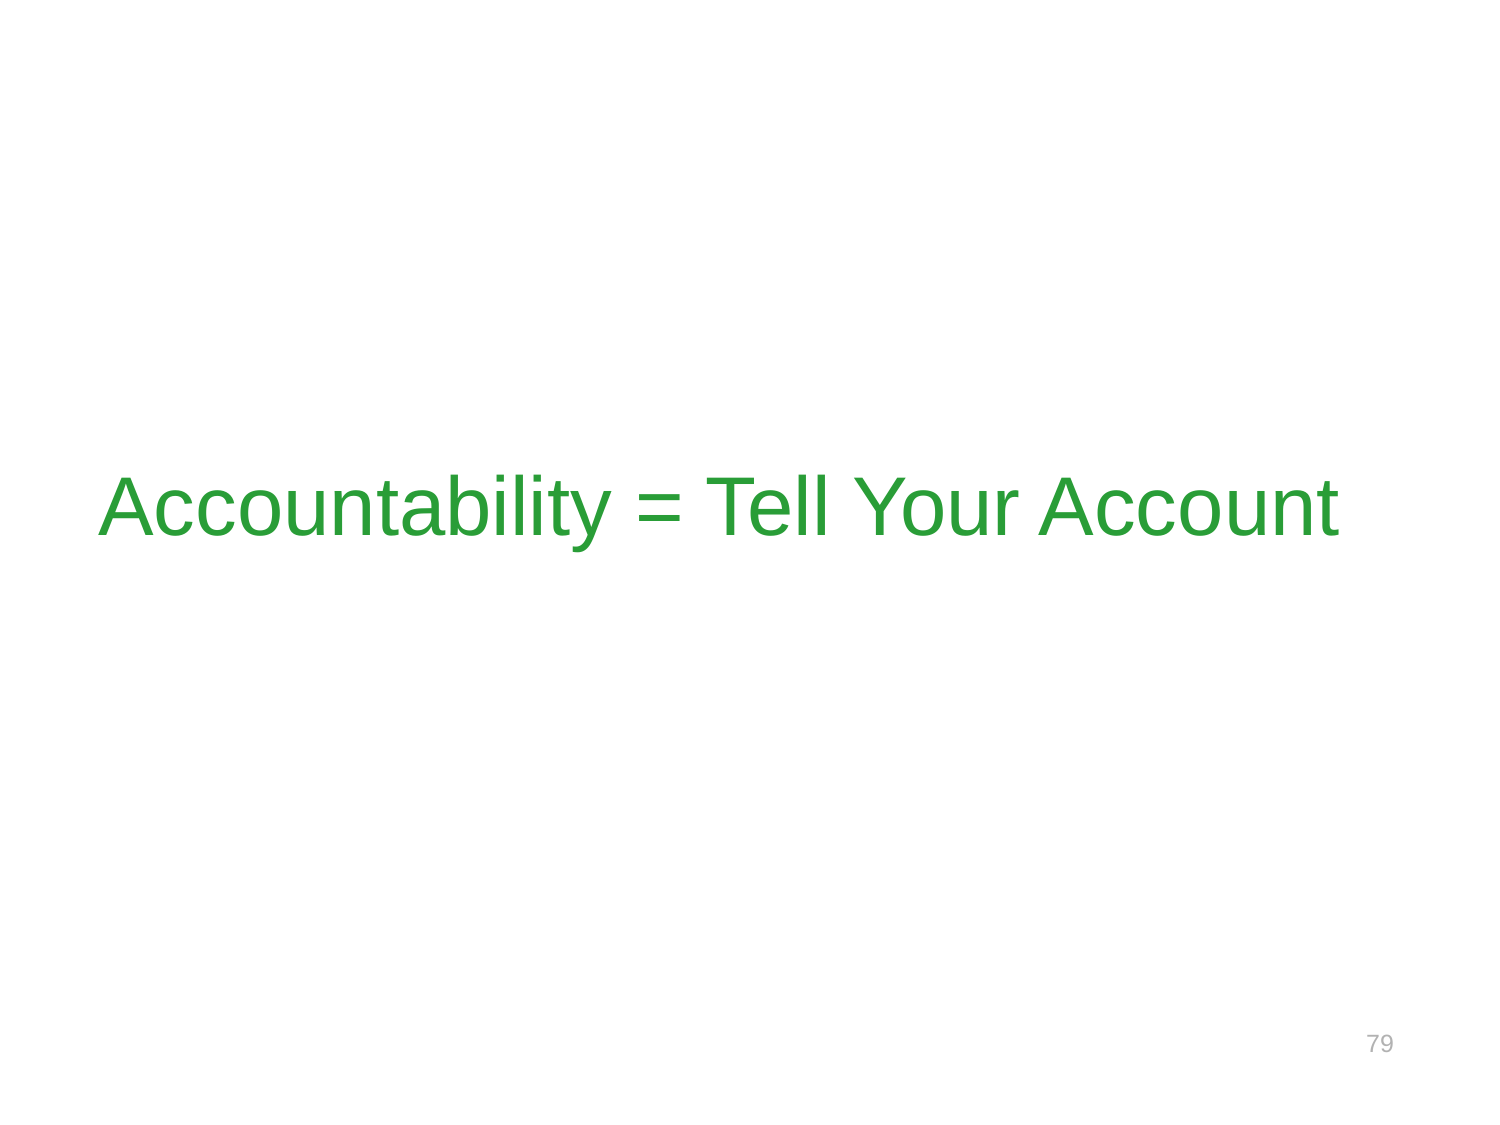

# Accountability = Tell Your Account

79